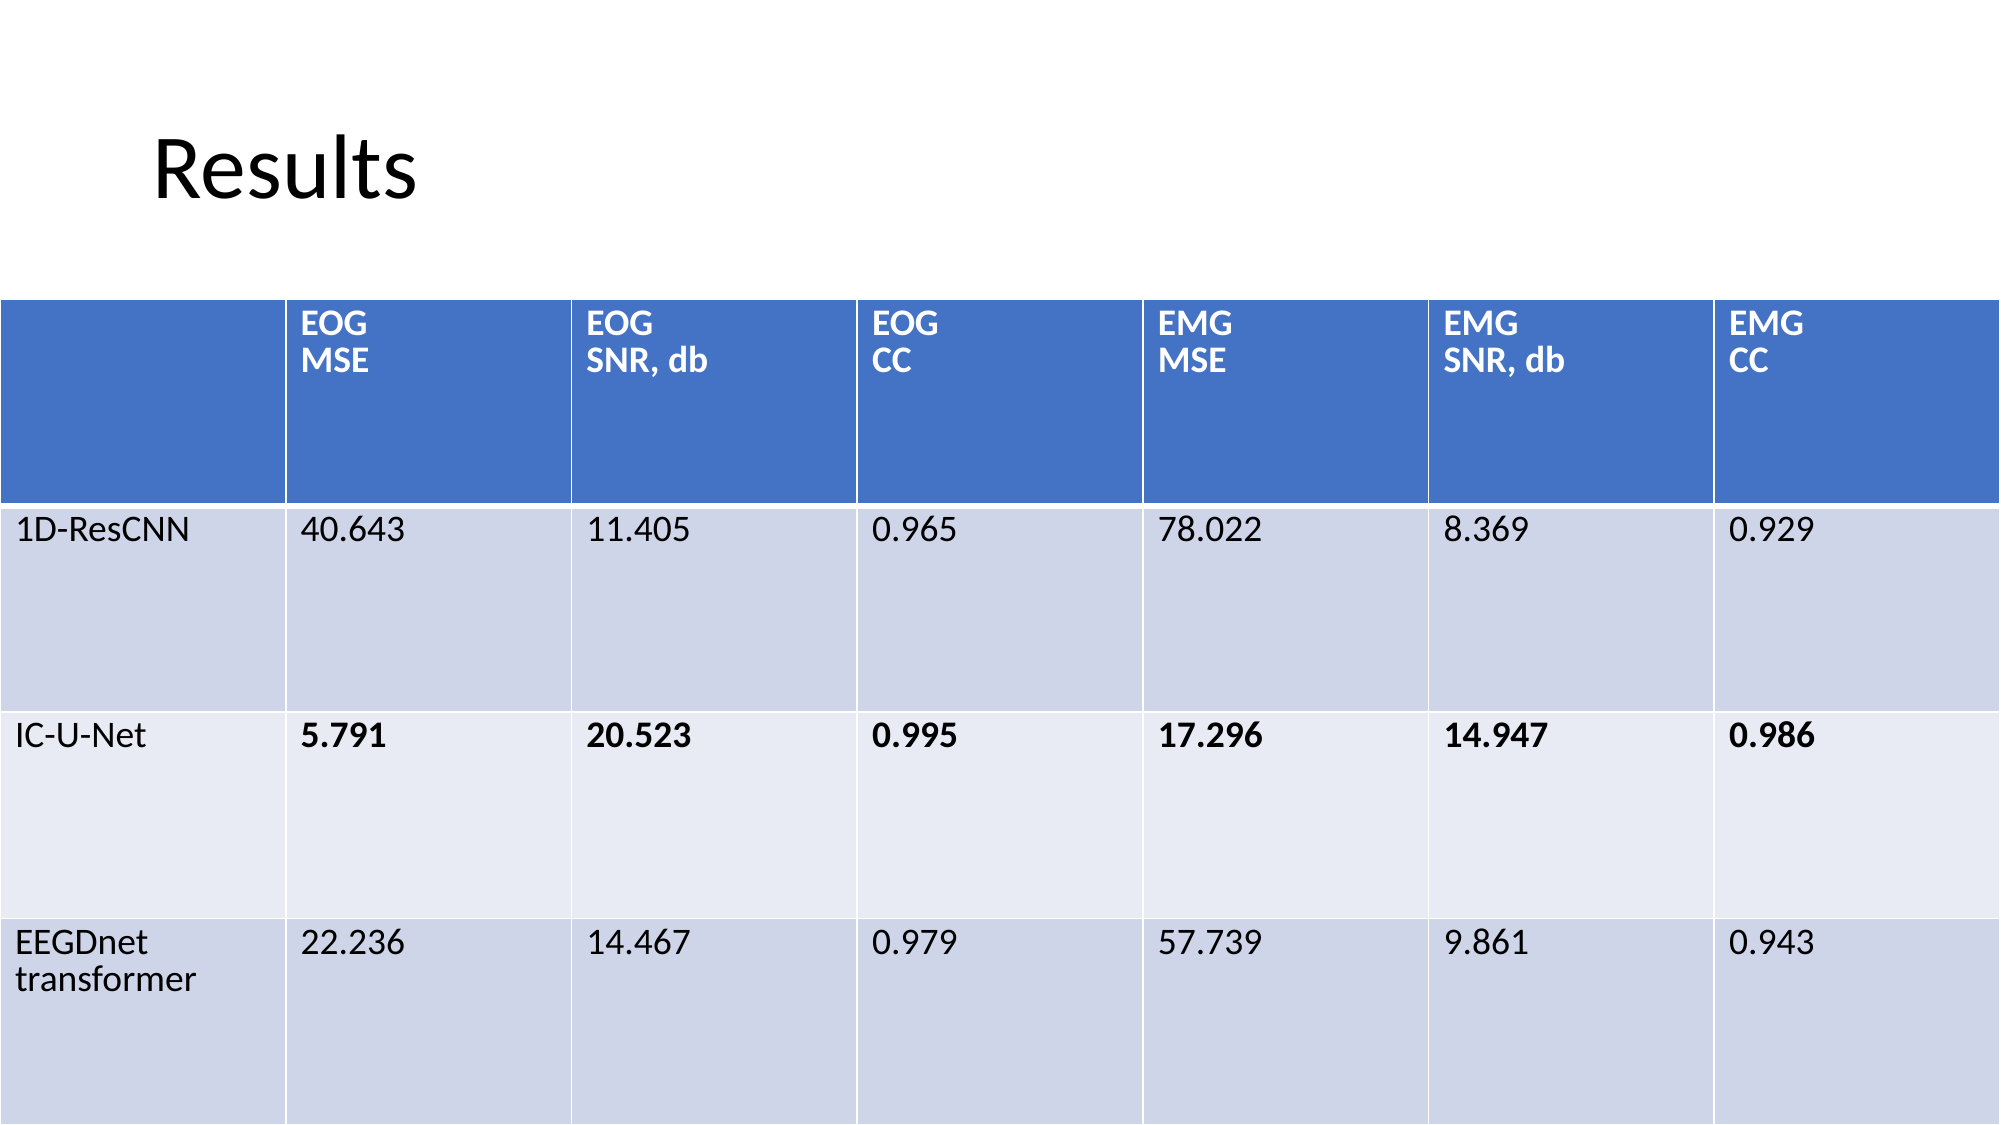

# Results
|  | EOG MSE | EOG SNR, db | EOG CC | EMG MSE | EMG SNR, db | EMG CC |
| --- | --- | --- | --- | --- | --- | --- |
| 1D-ResCNN | 40.643 | 11.405 | 0.965 | 78.022 | 8.369 | 0.929 |
| IC-U-Net | 5.791 | 20.523 | 0.995 | 17.296 | 14.947 | 0.986 |
| EEGDnet transformer | 22.236 | 14.467 | 0.979 | 57.739 | 9.861 | 0.943 |